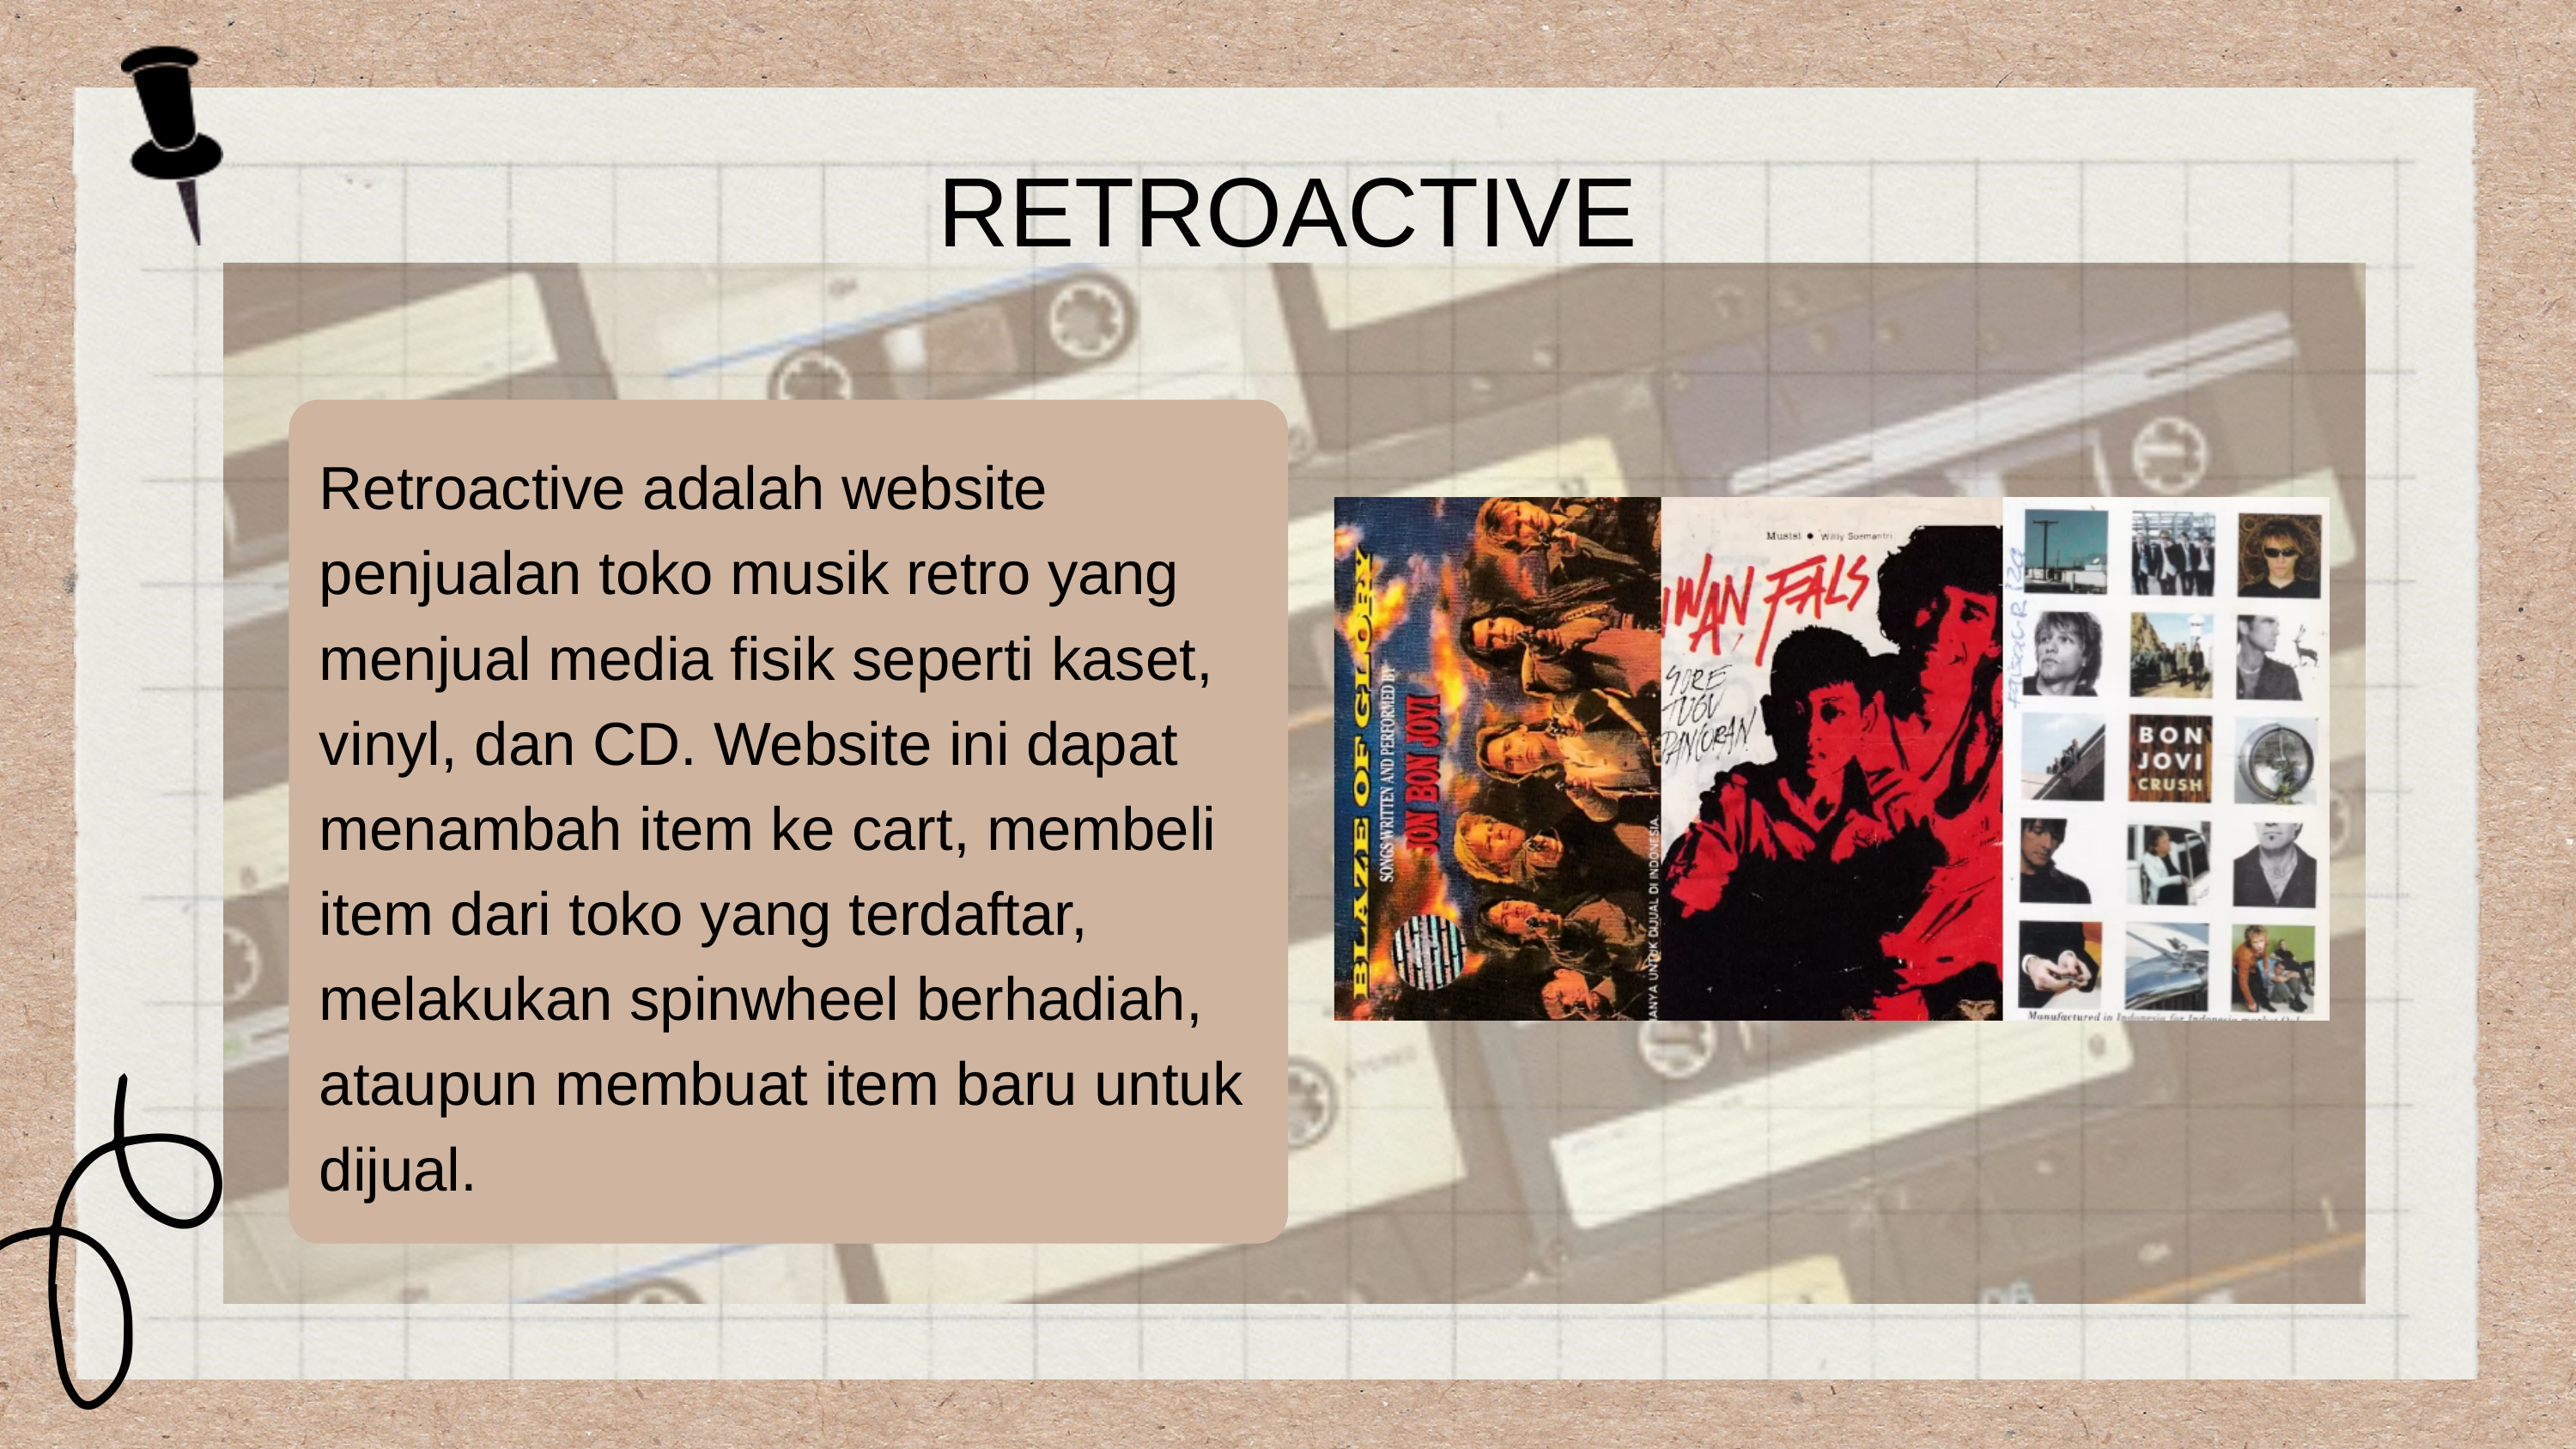

RETROACTIVE

Retroactive adalah website penjualan toko musik retro yang menjual media fisik seperti kaset, vinyl, dan CD. Website ini dapat menambah item ke cart, membeli item dari toko yang terdaftar, melakukan spinwheel berhadiah, ataupun membuat item baru untuk dijual.